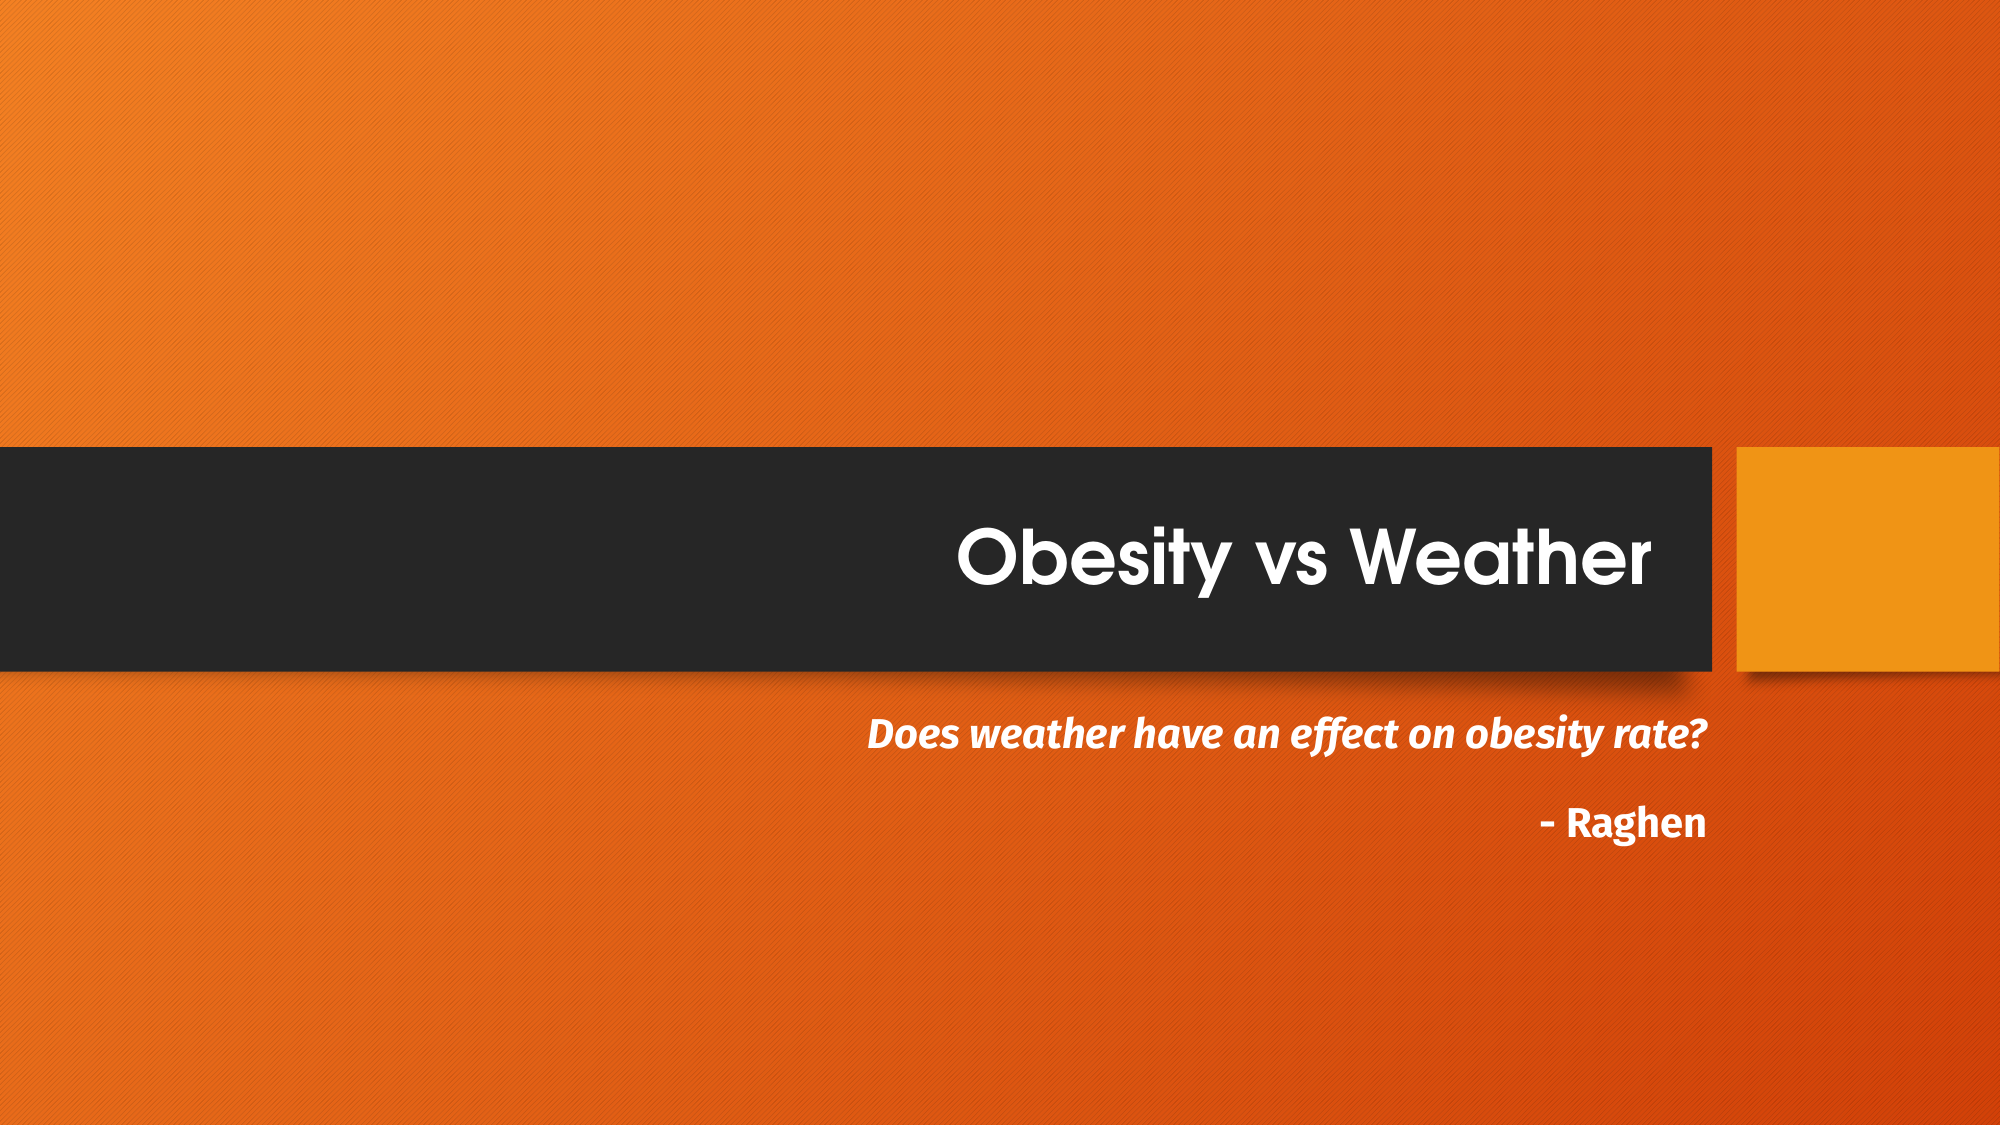

# Obesity vs Weather
Does weather have an effect on obesity rate?
- Raghen